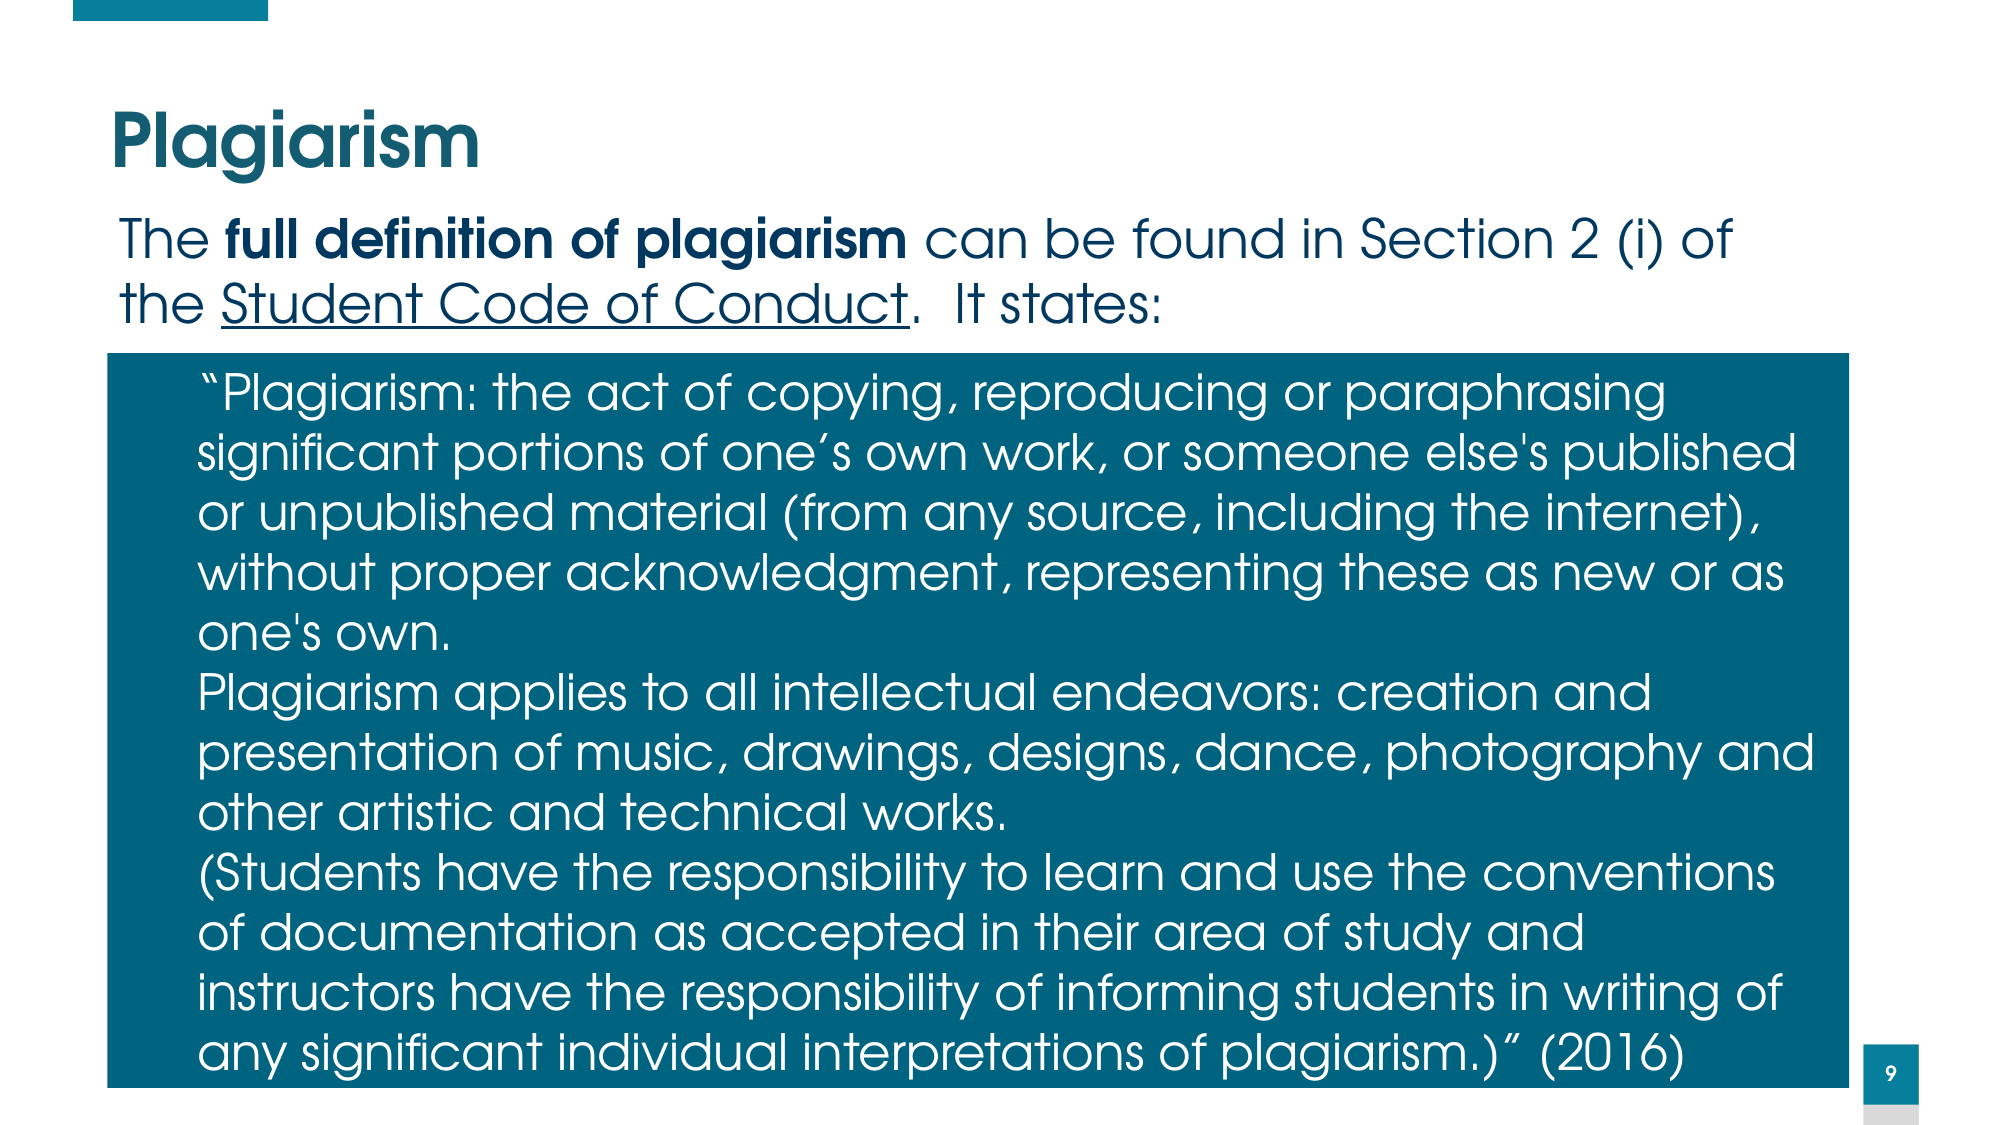

Plagiarism
The full definition of plagiarism can be found in Section 2 (i) of the Student Code of Conduct.  It states:
“Plagiarism: the act of copying, reproducing or paraphrasing significant portions of one’s own work, or someone else's published or unpublished material (from any source, including the internet), without proper acknowledgment, representing these as new or as one's own.
Plagiarism applies to all intellectual endeavors: creation and presentation of music, drawings, designs, dance, photography and other artistic and technical works.
(Students have the responsibility to learn and use the conventions of documentation as accepted in their area of study and instructors have the responsibility of informing students in writing of any significant individual interpretations of plagiarism.)” (2016)